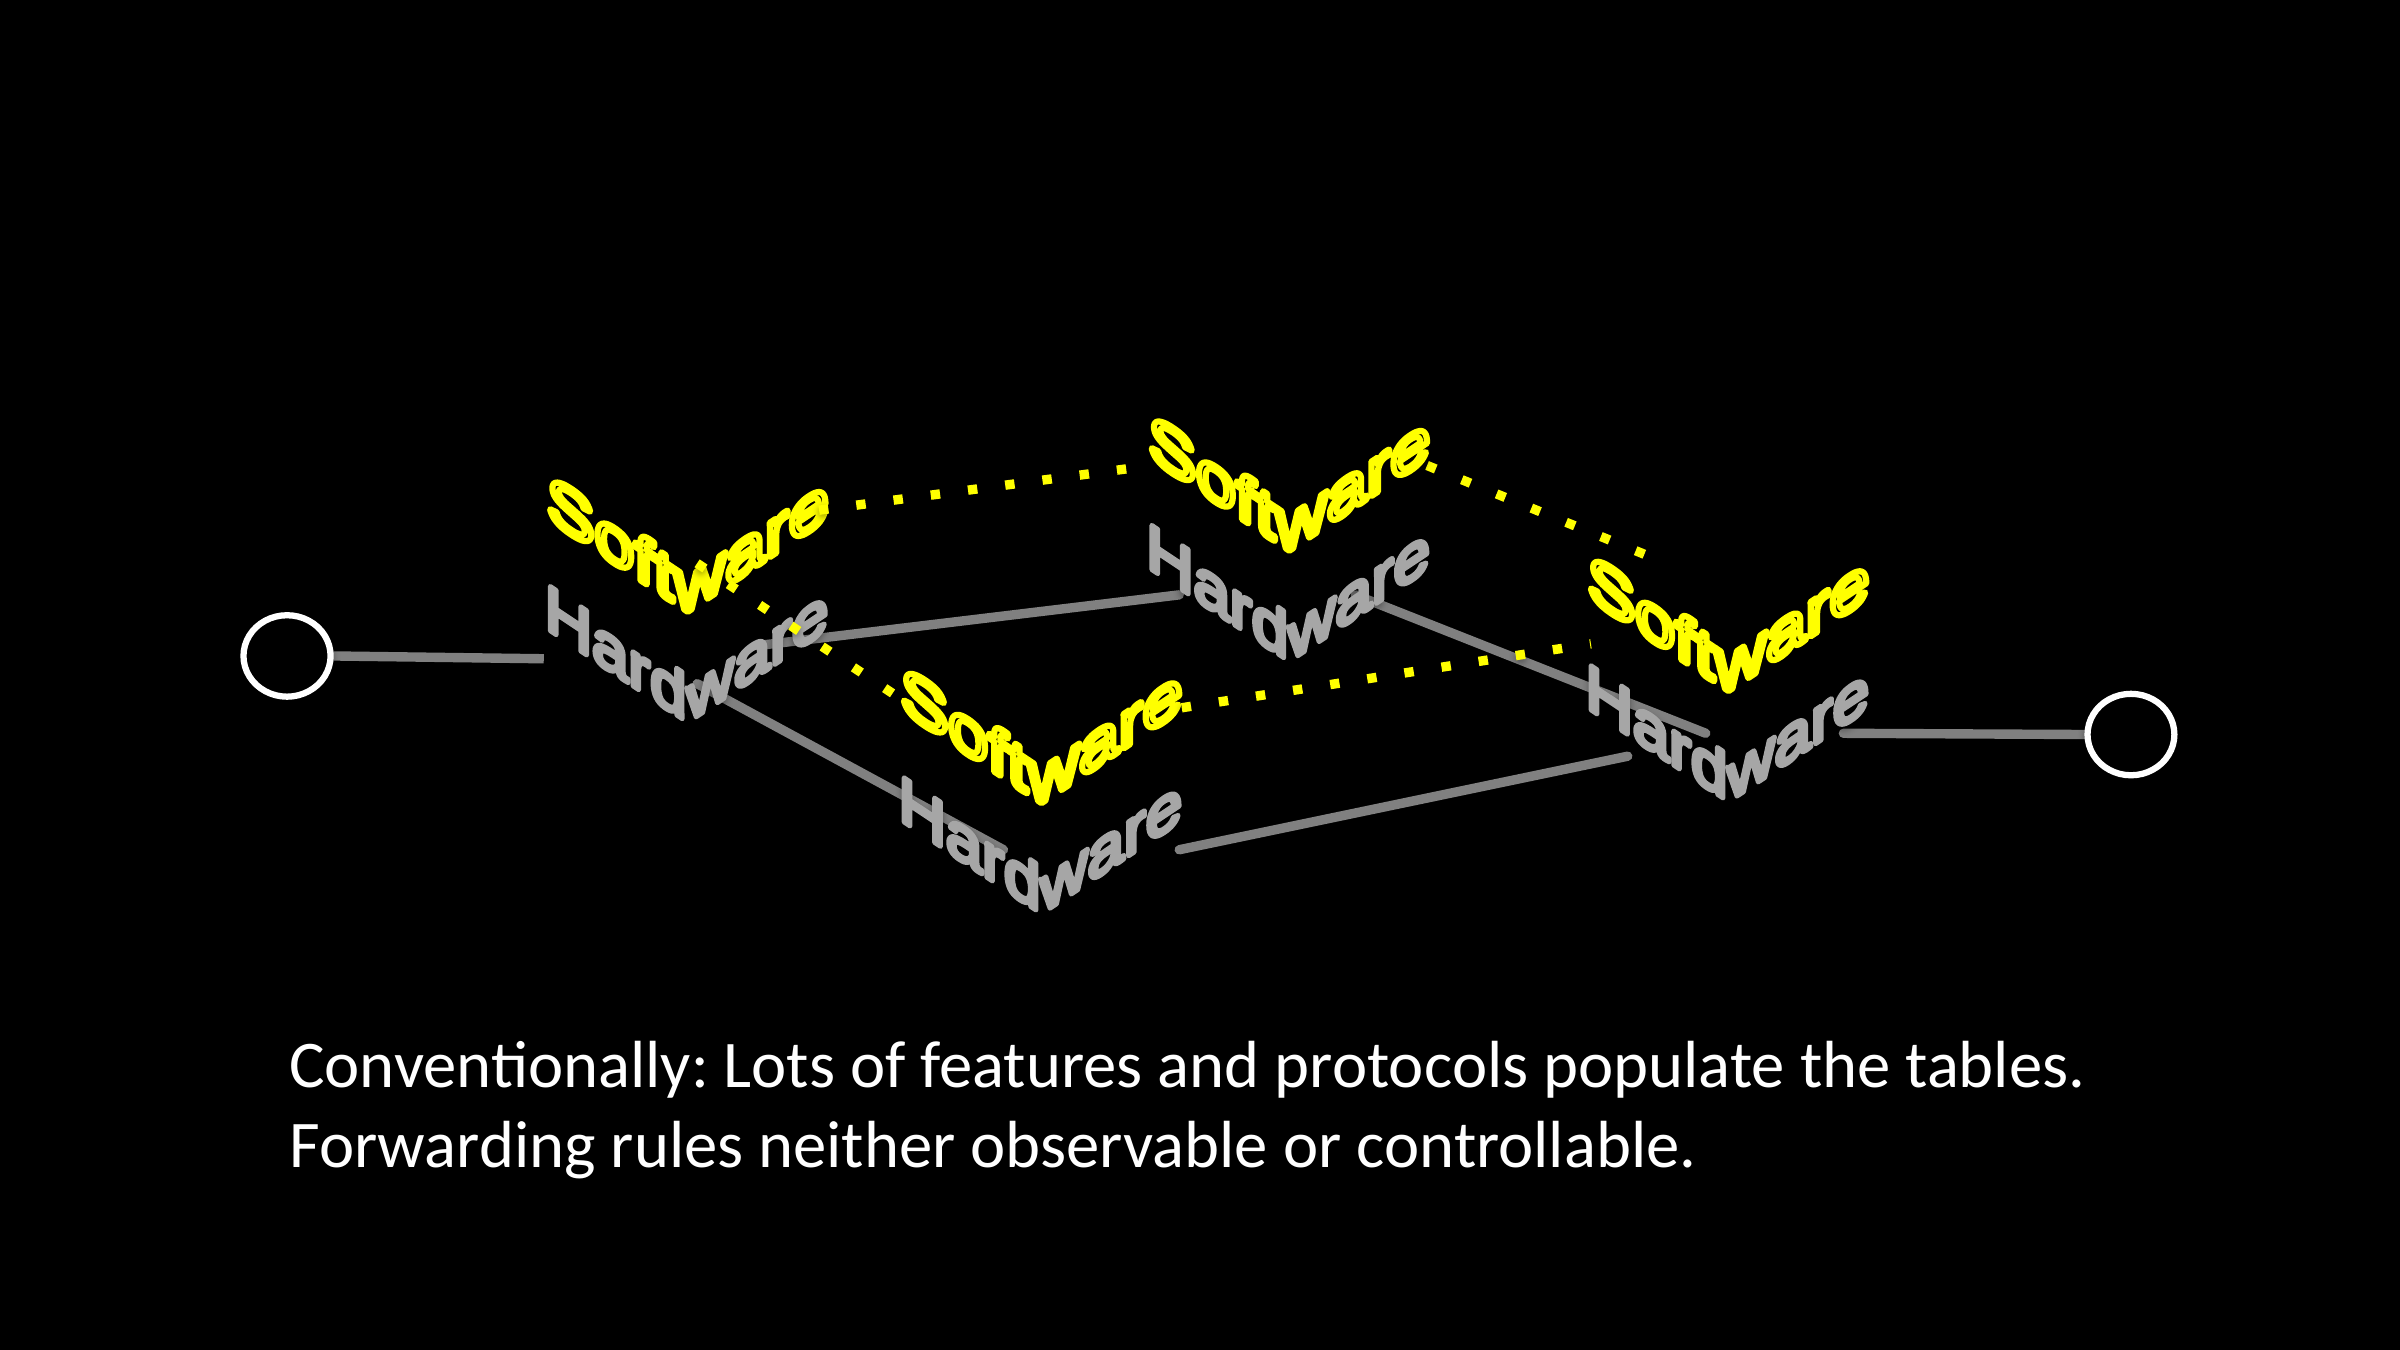

#
 Software
 Software
 Software
 Software
 Hardware
 Hardware

 Hardware

 Hardware
Conventionally: Lots of features and protocols populate the tables.
Forwarding rules neither observable or controllable.